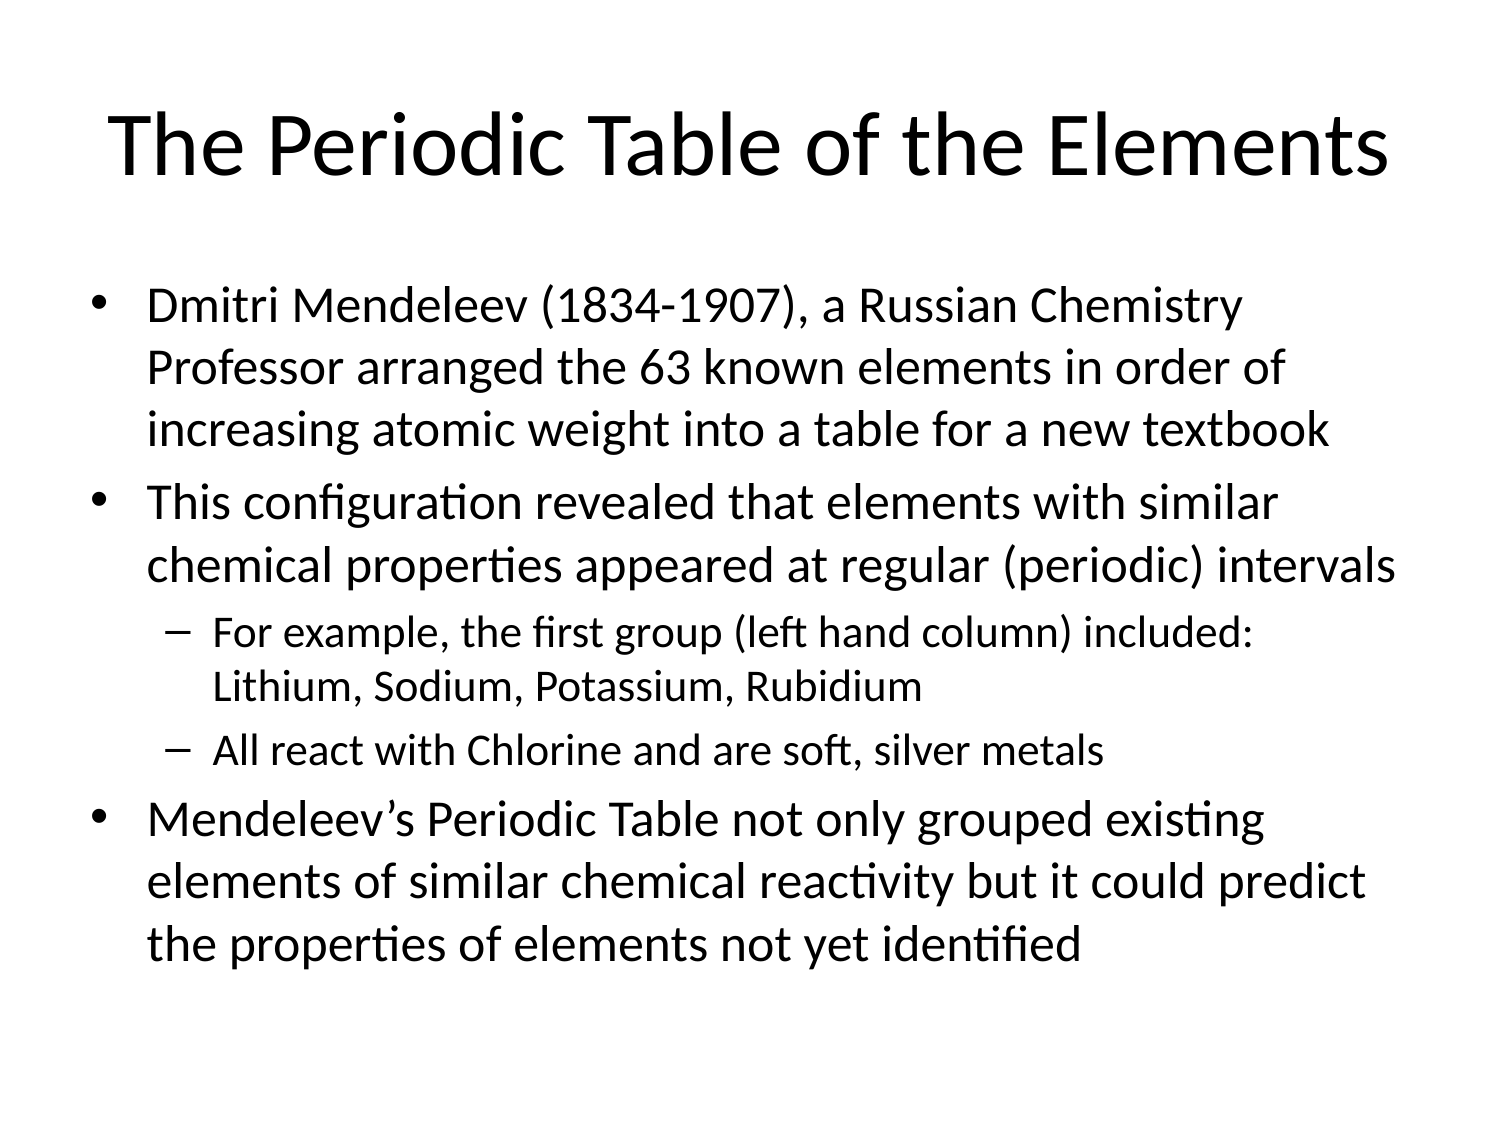

# The Periodic Table of the Elements
Dmitri Mendeleev (1834-1907), a Russian Chemistry Professor arranged the 63 known elements in order of increasing atomic weight into a table for a new textbook
This configuration revealed that elements with similar chemical properties appeared at regular (periodic) intervals
For example, the first group (left hand column) included:  Lithium, Sodium, Potassium, Rubidium
All react with Chlorine and are soft, silver metals
Mendeleev’s Periodic Table not only grouped existing elements of similar chemical reactivity but it could predict the properties of elements not yet identified